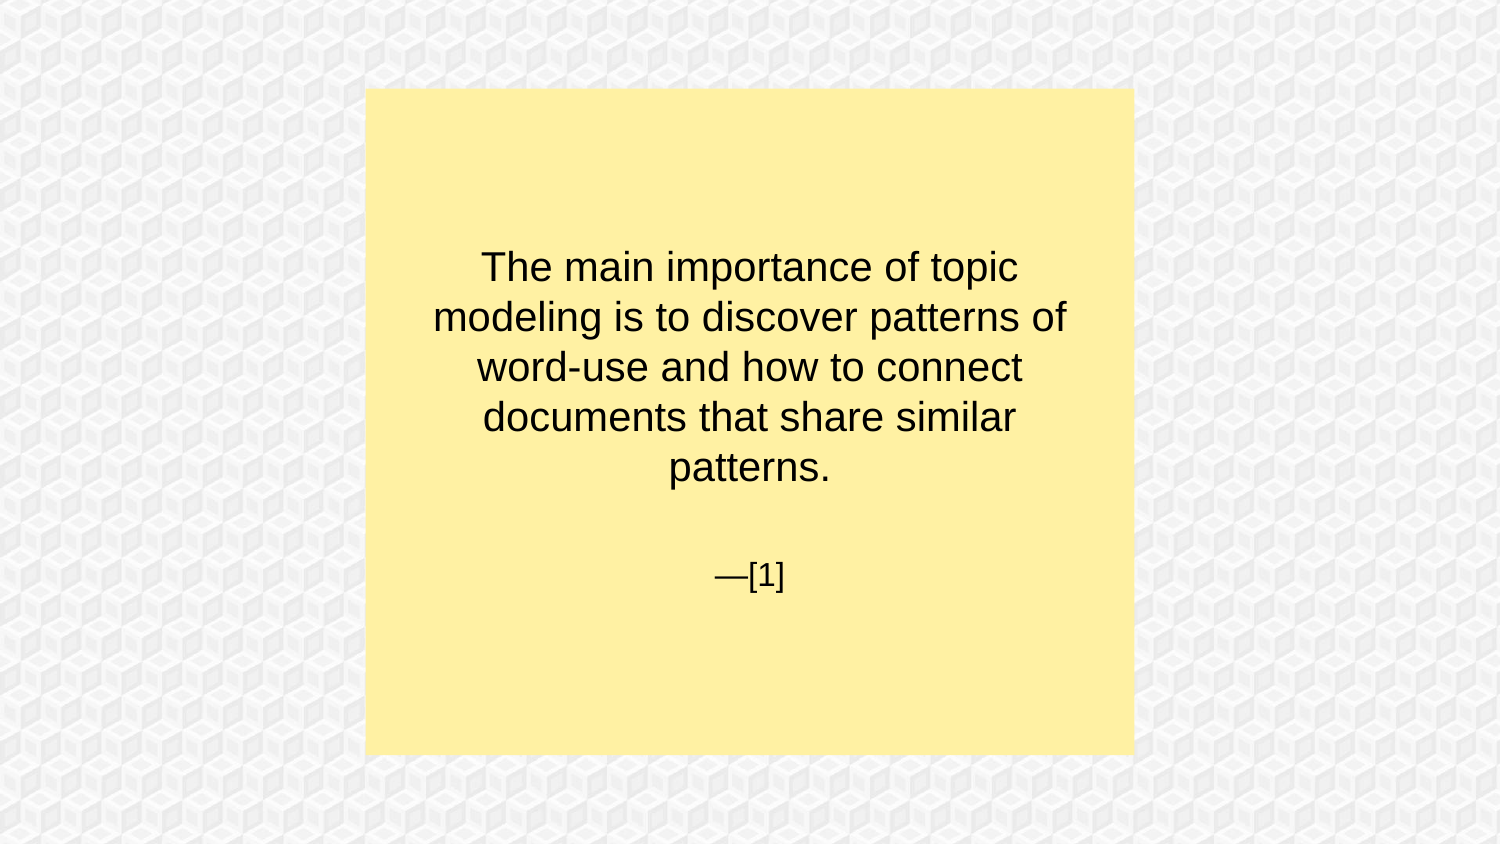

The main importance of topic modeling is to discover patterns of word-use and how to connect documents that share similar patterns.
# —[1]